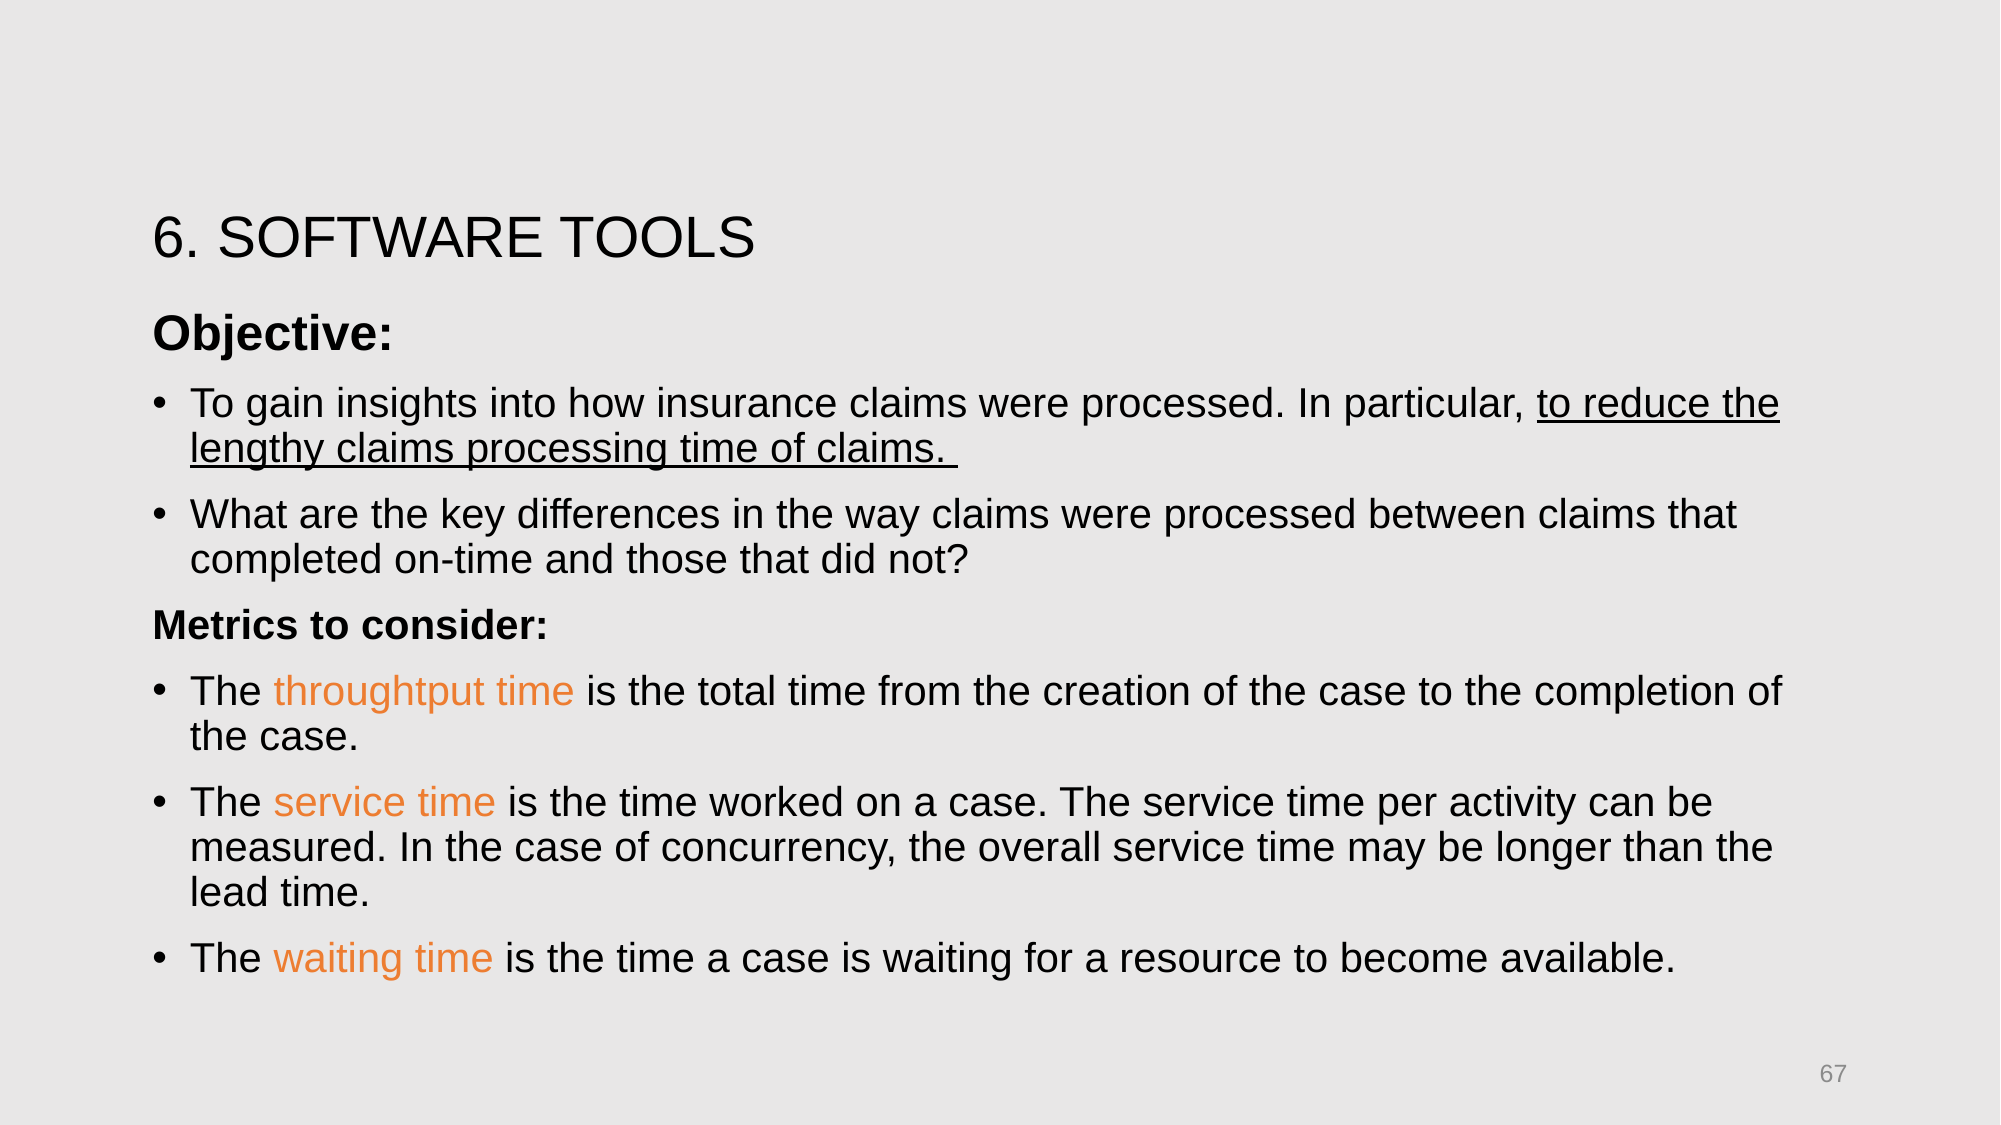

# 6. Software tools
Objective:
To gain insights into how insurance claims were processed. In particular, to reduce the lengthy claims processing time of claims.
What are the key differences in the way claims were processed between claims that completed on-time and those that did not?
Metrics to consider:
The throughtput time is the total time from the creation of the case to the completion of the case.
The service time is the time worked on a case. The service time per activity can be measured. In the case of concurrency, the overall service time may be longer than the lead time.
The waiting time is the time a case is waiting for a resource to become available.
67